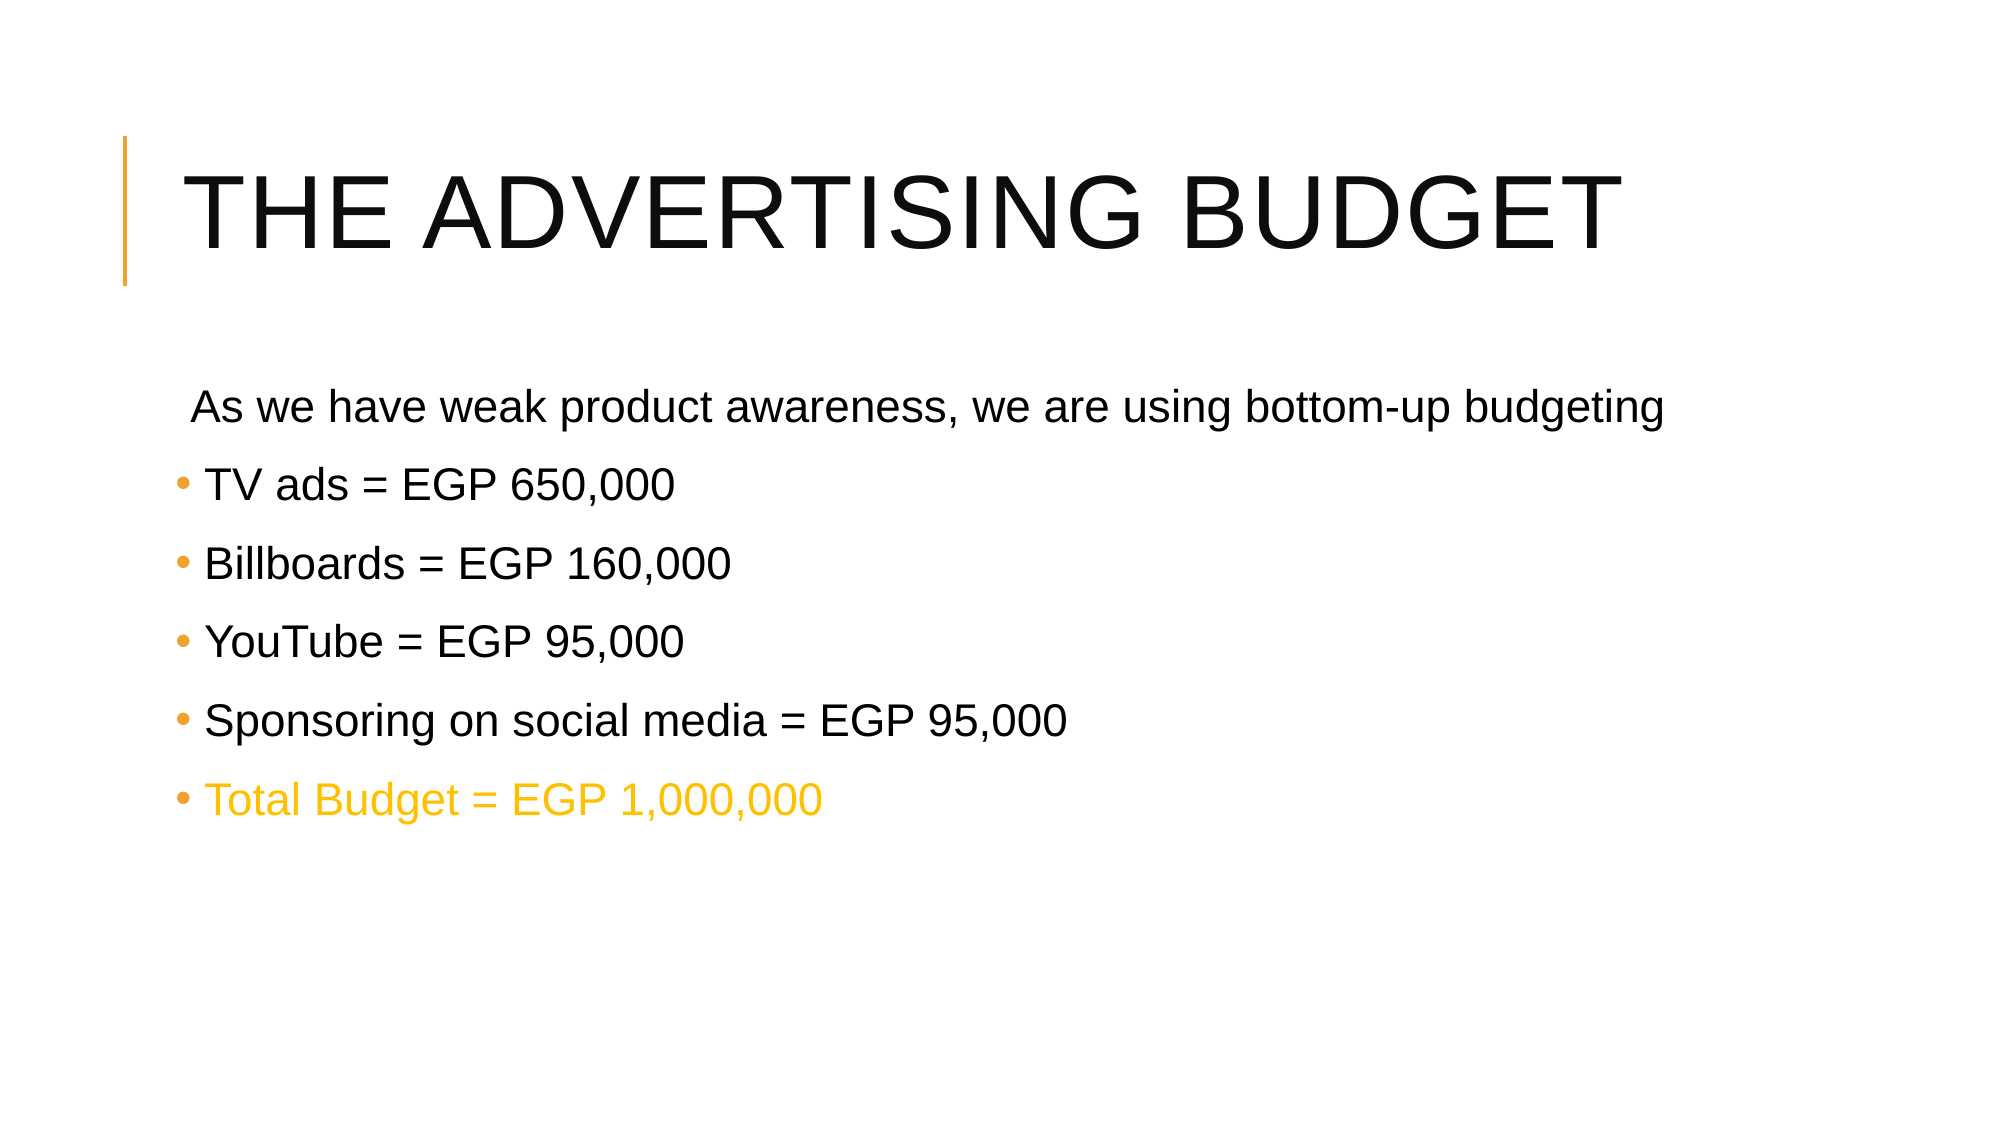

# the advertising budget
As we have weak product awareness, we are using bottom-up budgeting
 TV ads = EGP 650,000
 Billboards = EGP 160,000
 YouTube = EGP 95,000
 Sponsoring on social media = EGP 95,000
 Total Budget = EGP 1,000,000